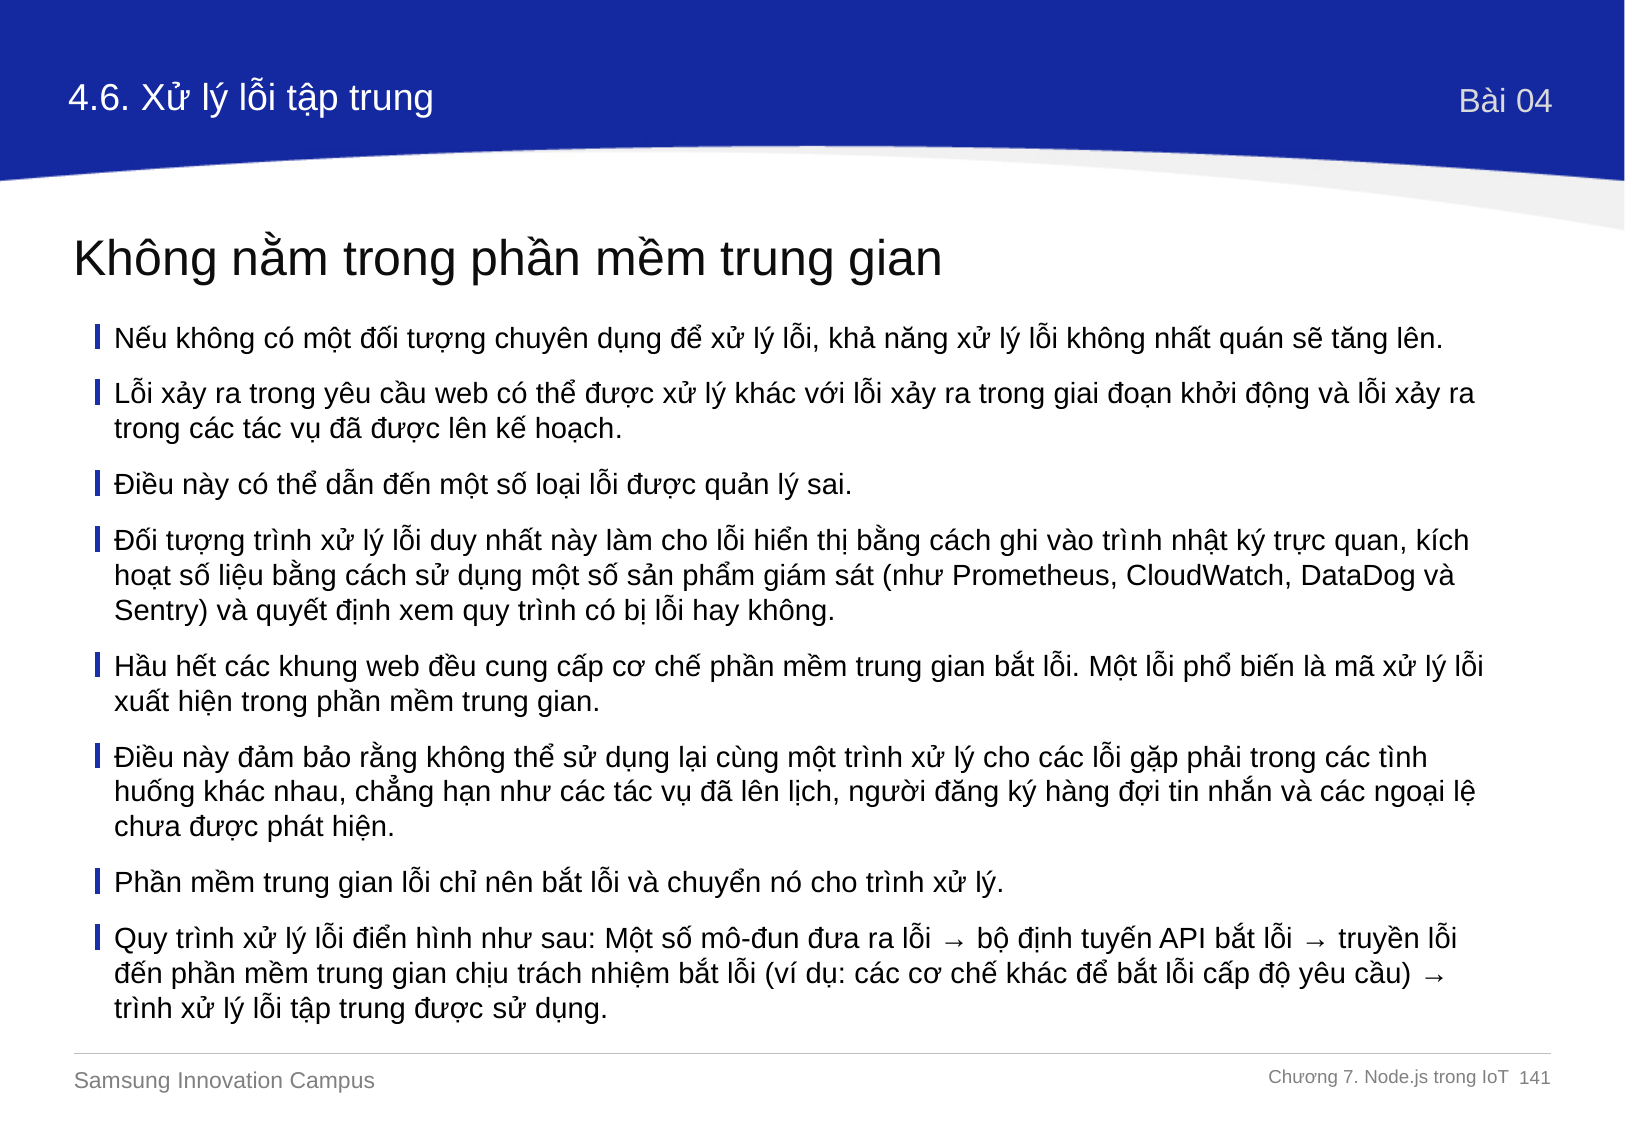

4.6. Xử lý lỗi tập trung
Bài 04
Không nằm trong phần mềm trung gian
Nếu không có một đối tượng chuyên dụng để xử lý lỗi, khả năng xử lý lỗi không nhất quán sẽ tăng lên.
Lỗi xảy ra trong yêu cầu web có thể được xử lý khác với lỗi xảy ra trong giai đoạn khởi động và lỗi xảy ra trong các tác vụ đã được lên kế hoạch.
Điều này có thể dẫn đến một số loại lỗi được quản lý sai.
Đối tượng trình xử lý lỗi duy nhất này làm cho lỗi hiển thị bằng cách ghi vào trình nhật ký trực quan, kích hoạt số liệu bằng cách sử dụng một số sản phẩm giám sát (như Prometheus, CloudWatch, DataDog và Sentry) và quyết định xem quy trình có bị lỗi hay không.
Hầu hết các khung web đều cung cấp cơ chế phần mềm trung gian bắt lỗi. Một lỗi phổ biến là mã xử lý lỗi xuất hiện trong phần mềm trung gian.
Điều này đảm bảo rằng không thể sử dụng lại cùng một trình xử lý cho các lỗi gặp phải trong các tình huống khác nhau, chẳng hạn như các tác vụ đã lên lịch, người đăng ký hàng đợi tin nhắn và các ngoại lệ chưa được phát hiện.
Phần mềm trung gian lỗi chỉ nên bắt lỗi và chuyển nó cho trình xử lý.
Quy trình xử lý lỗi điển hình như sau: Một số mô-đun đưa ra lỗi → bộ định tuyến API bắt lỗi → truyền lỗi đến phần mềm trung gian chịu trách nhiệm bắt lỗi (ví dụ: các cơ chế khác để bắt lỗi cấp độ yêu cầu) → trình xử lý lỗi tập trung được sử dụng.